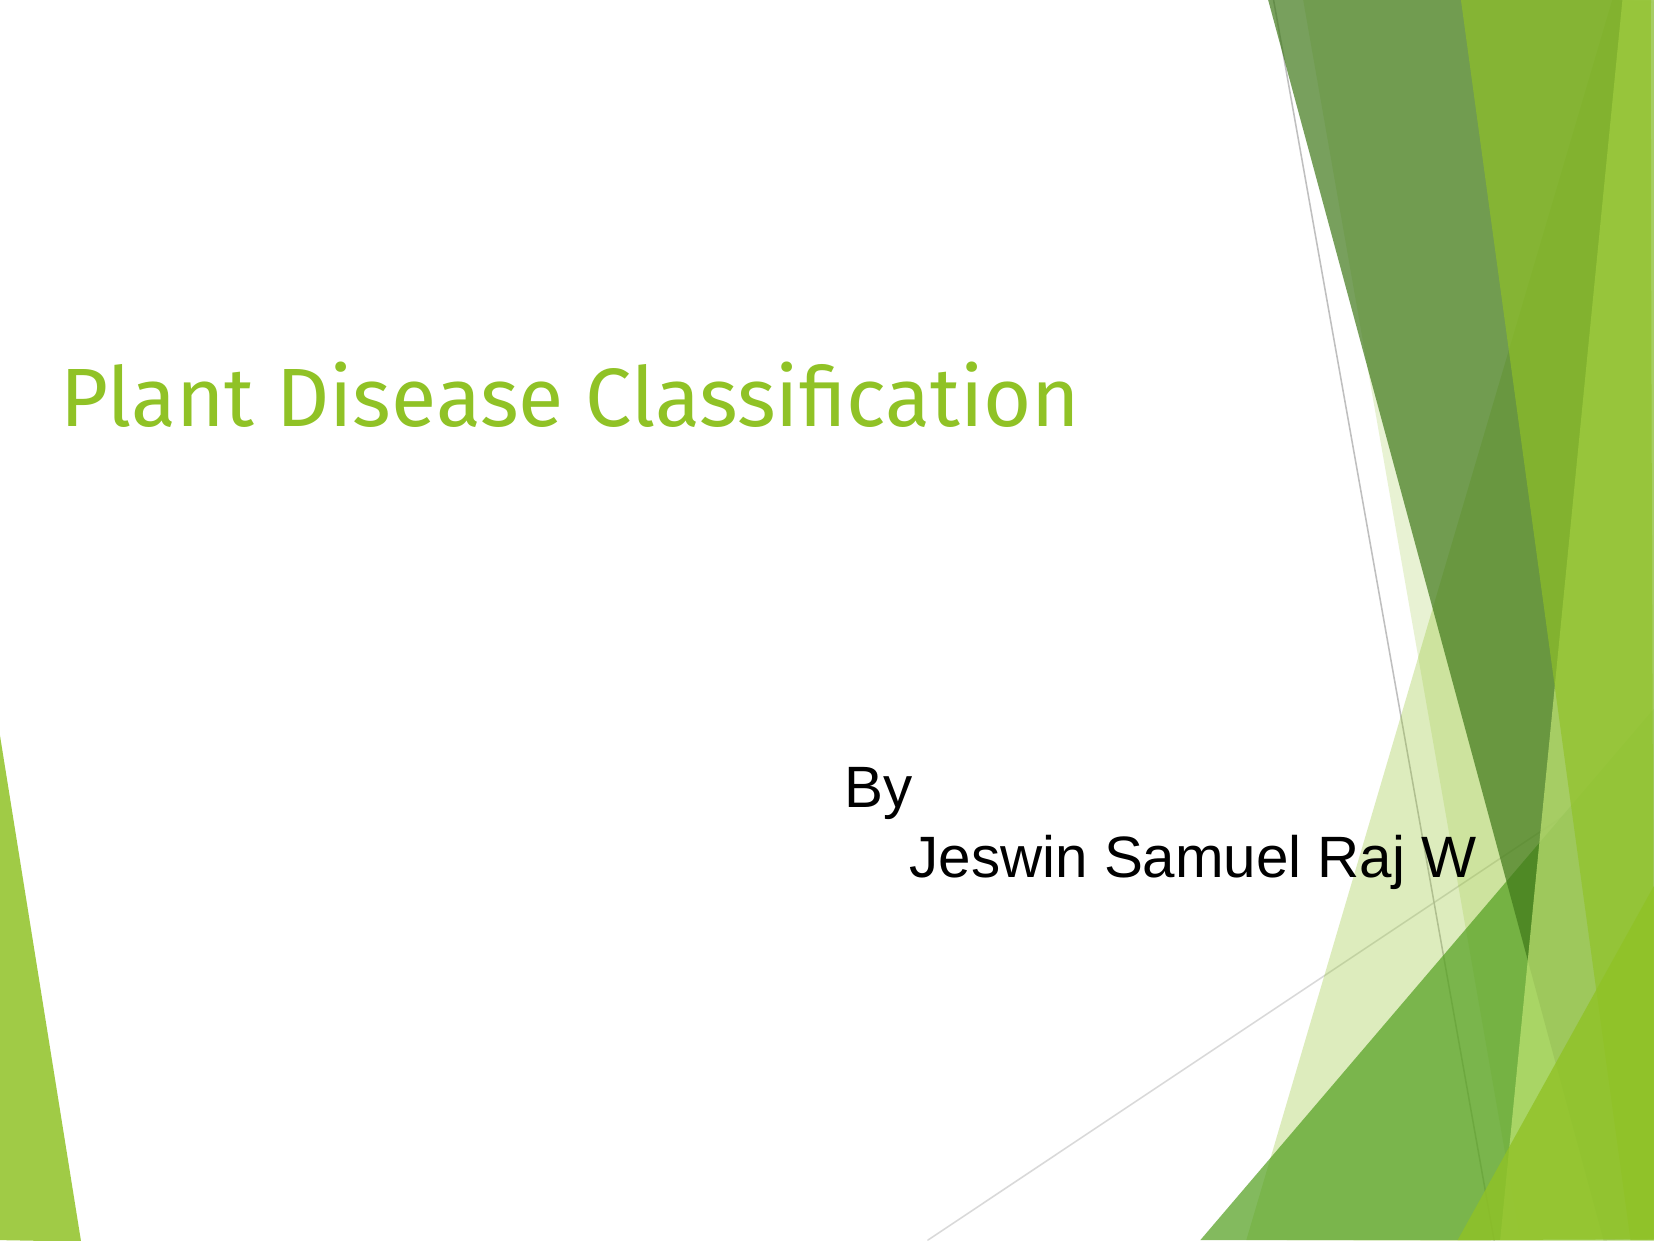

Plant Disease Classification
By
    Jeswin Samuel Raj W